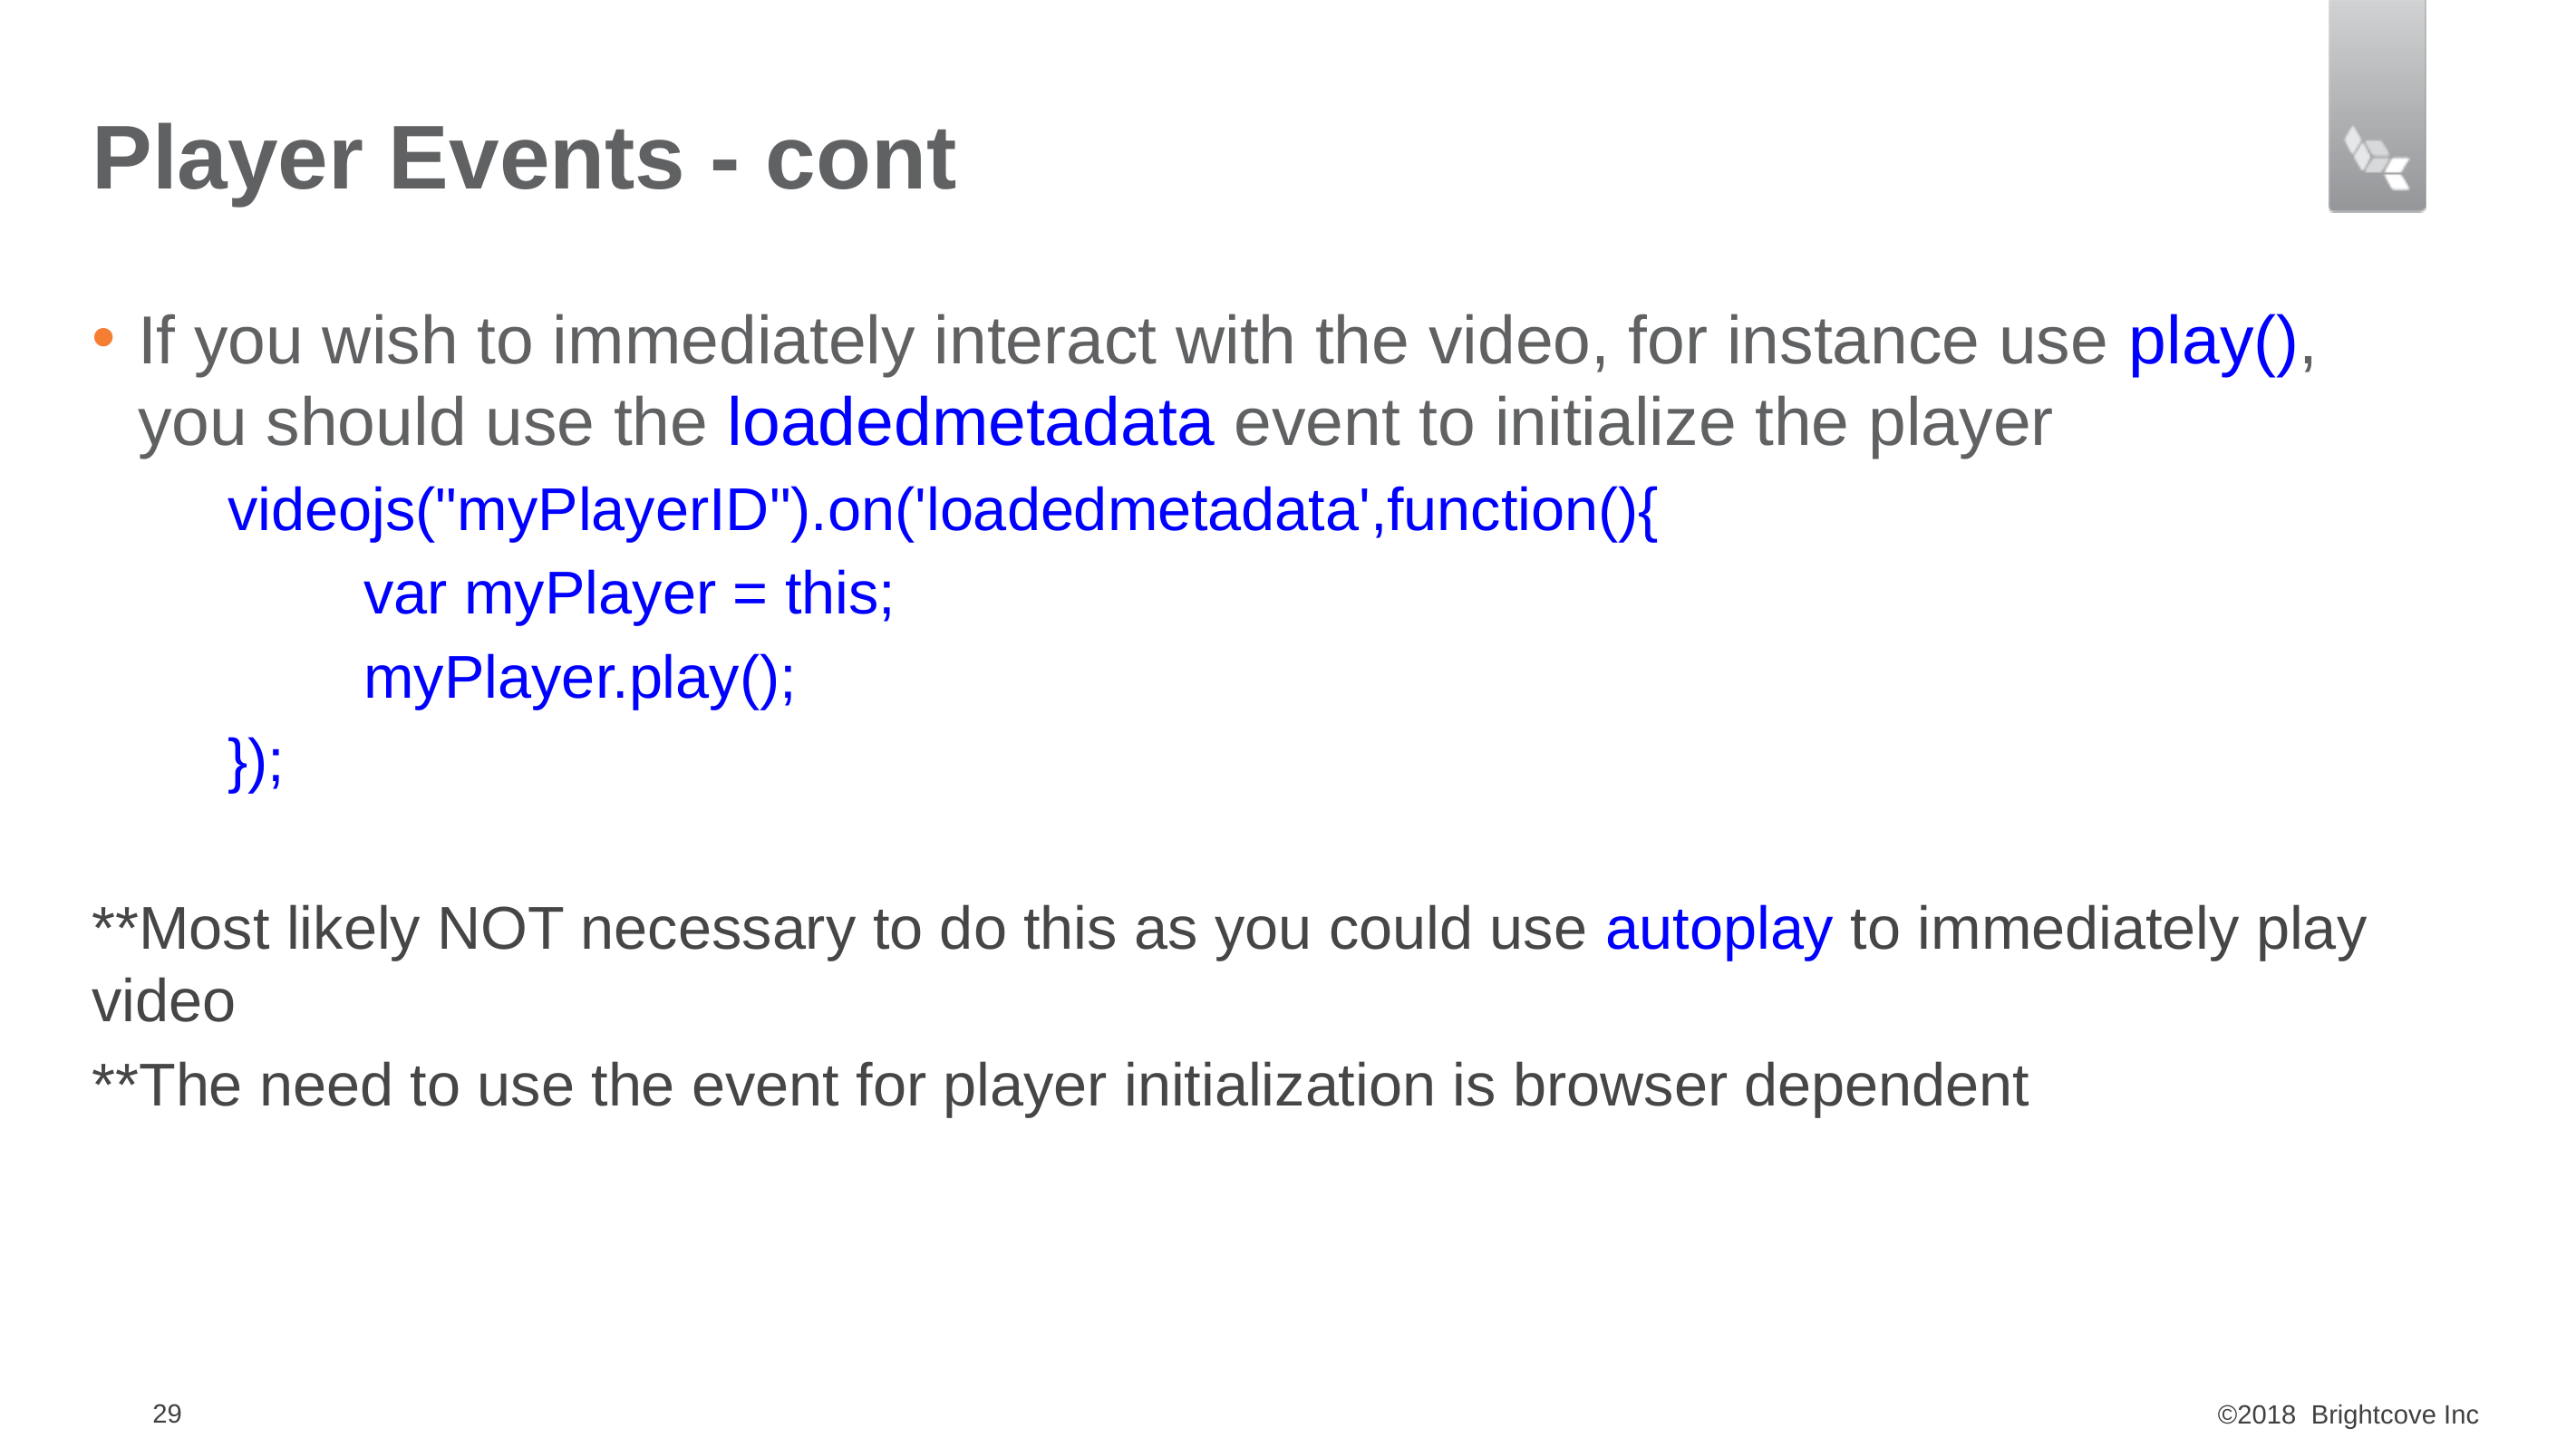

# Player Events - cont
If you wish to immediately interact with the video, for instance use play(), you should use the loadedmetadata event to initialize the player
	videojs("myPlayerID").on('loadedmetadata',function(){
  		var myPlayer = this;
  		myPlayer.play();
	});

**Most likely NOT necessary to do this as you could use autoplay to immediately play video
**The need to use the event for player initialization is browser dependent
29